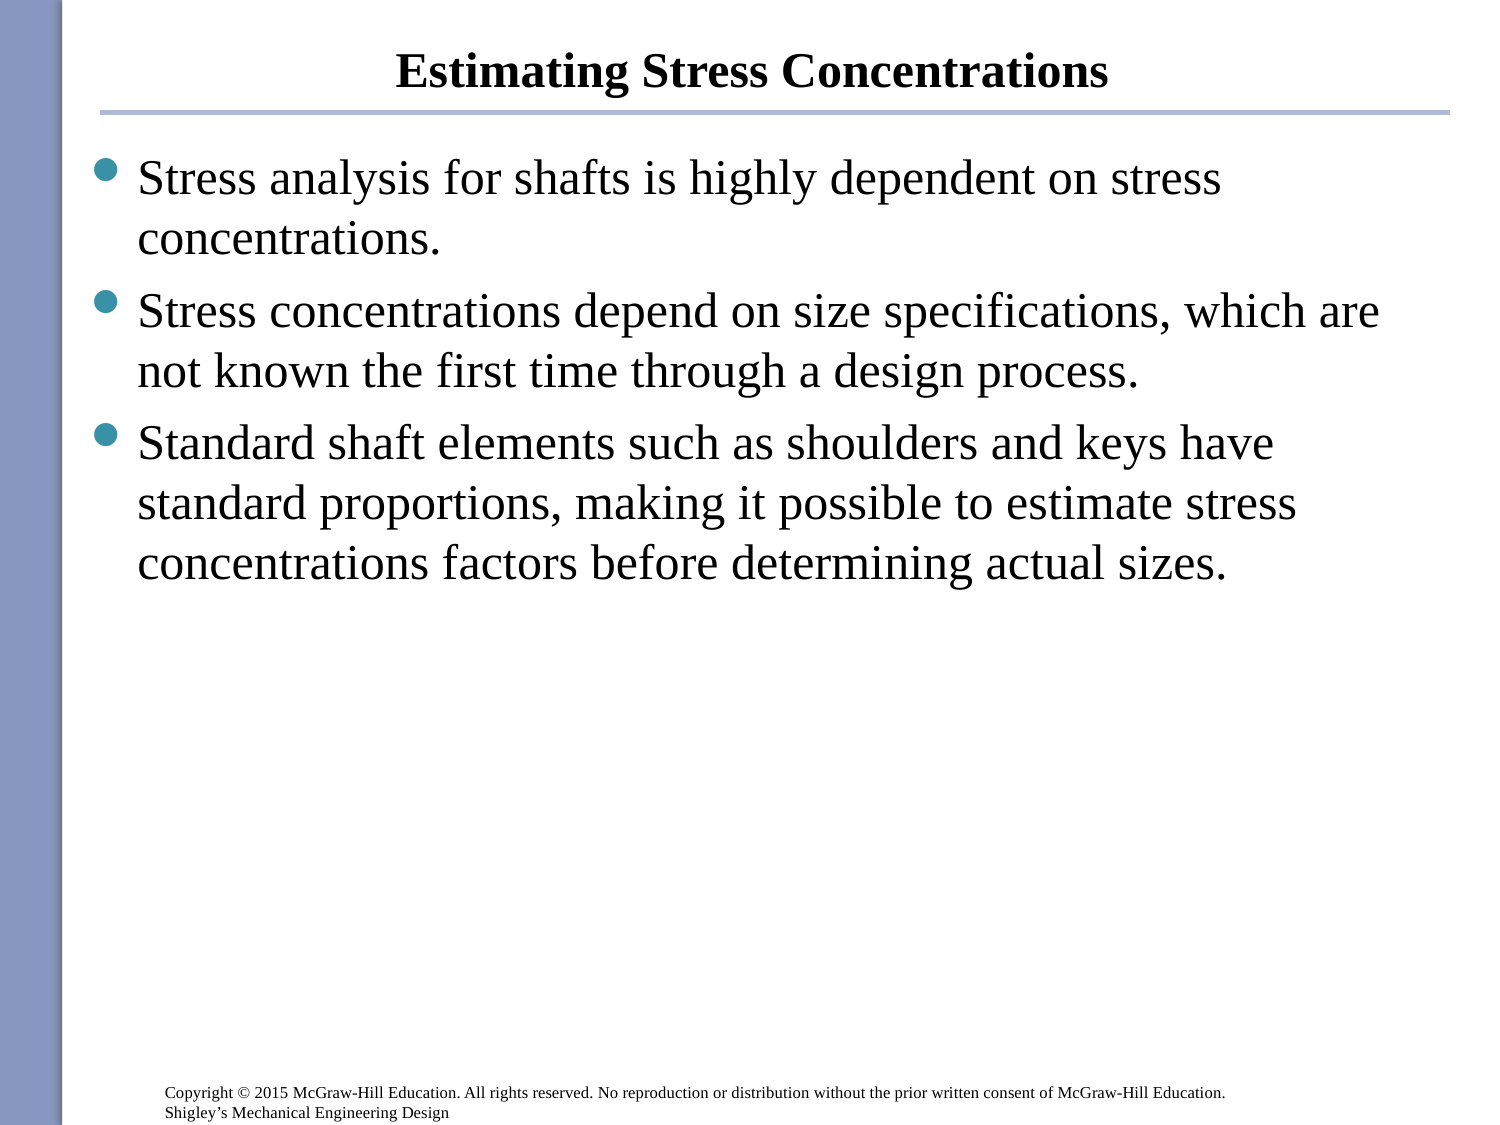

# Estimating Stress Concentrations
Stress analysis for shafts is highly dependent on stress concentrations.
Stress concentrations depend on size specifications, which are not known the first time through a design process.
Standard shaft elements such as shoulders and keys have standard proportions, making it possible to estimate stress concentrations factors before determining actual sizes.